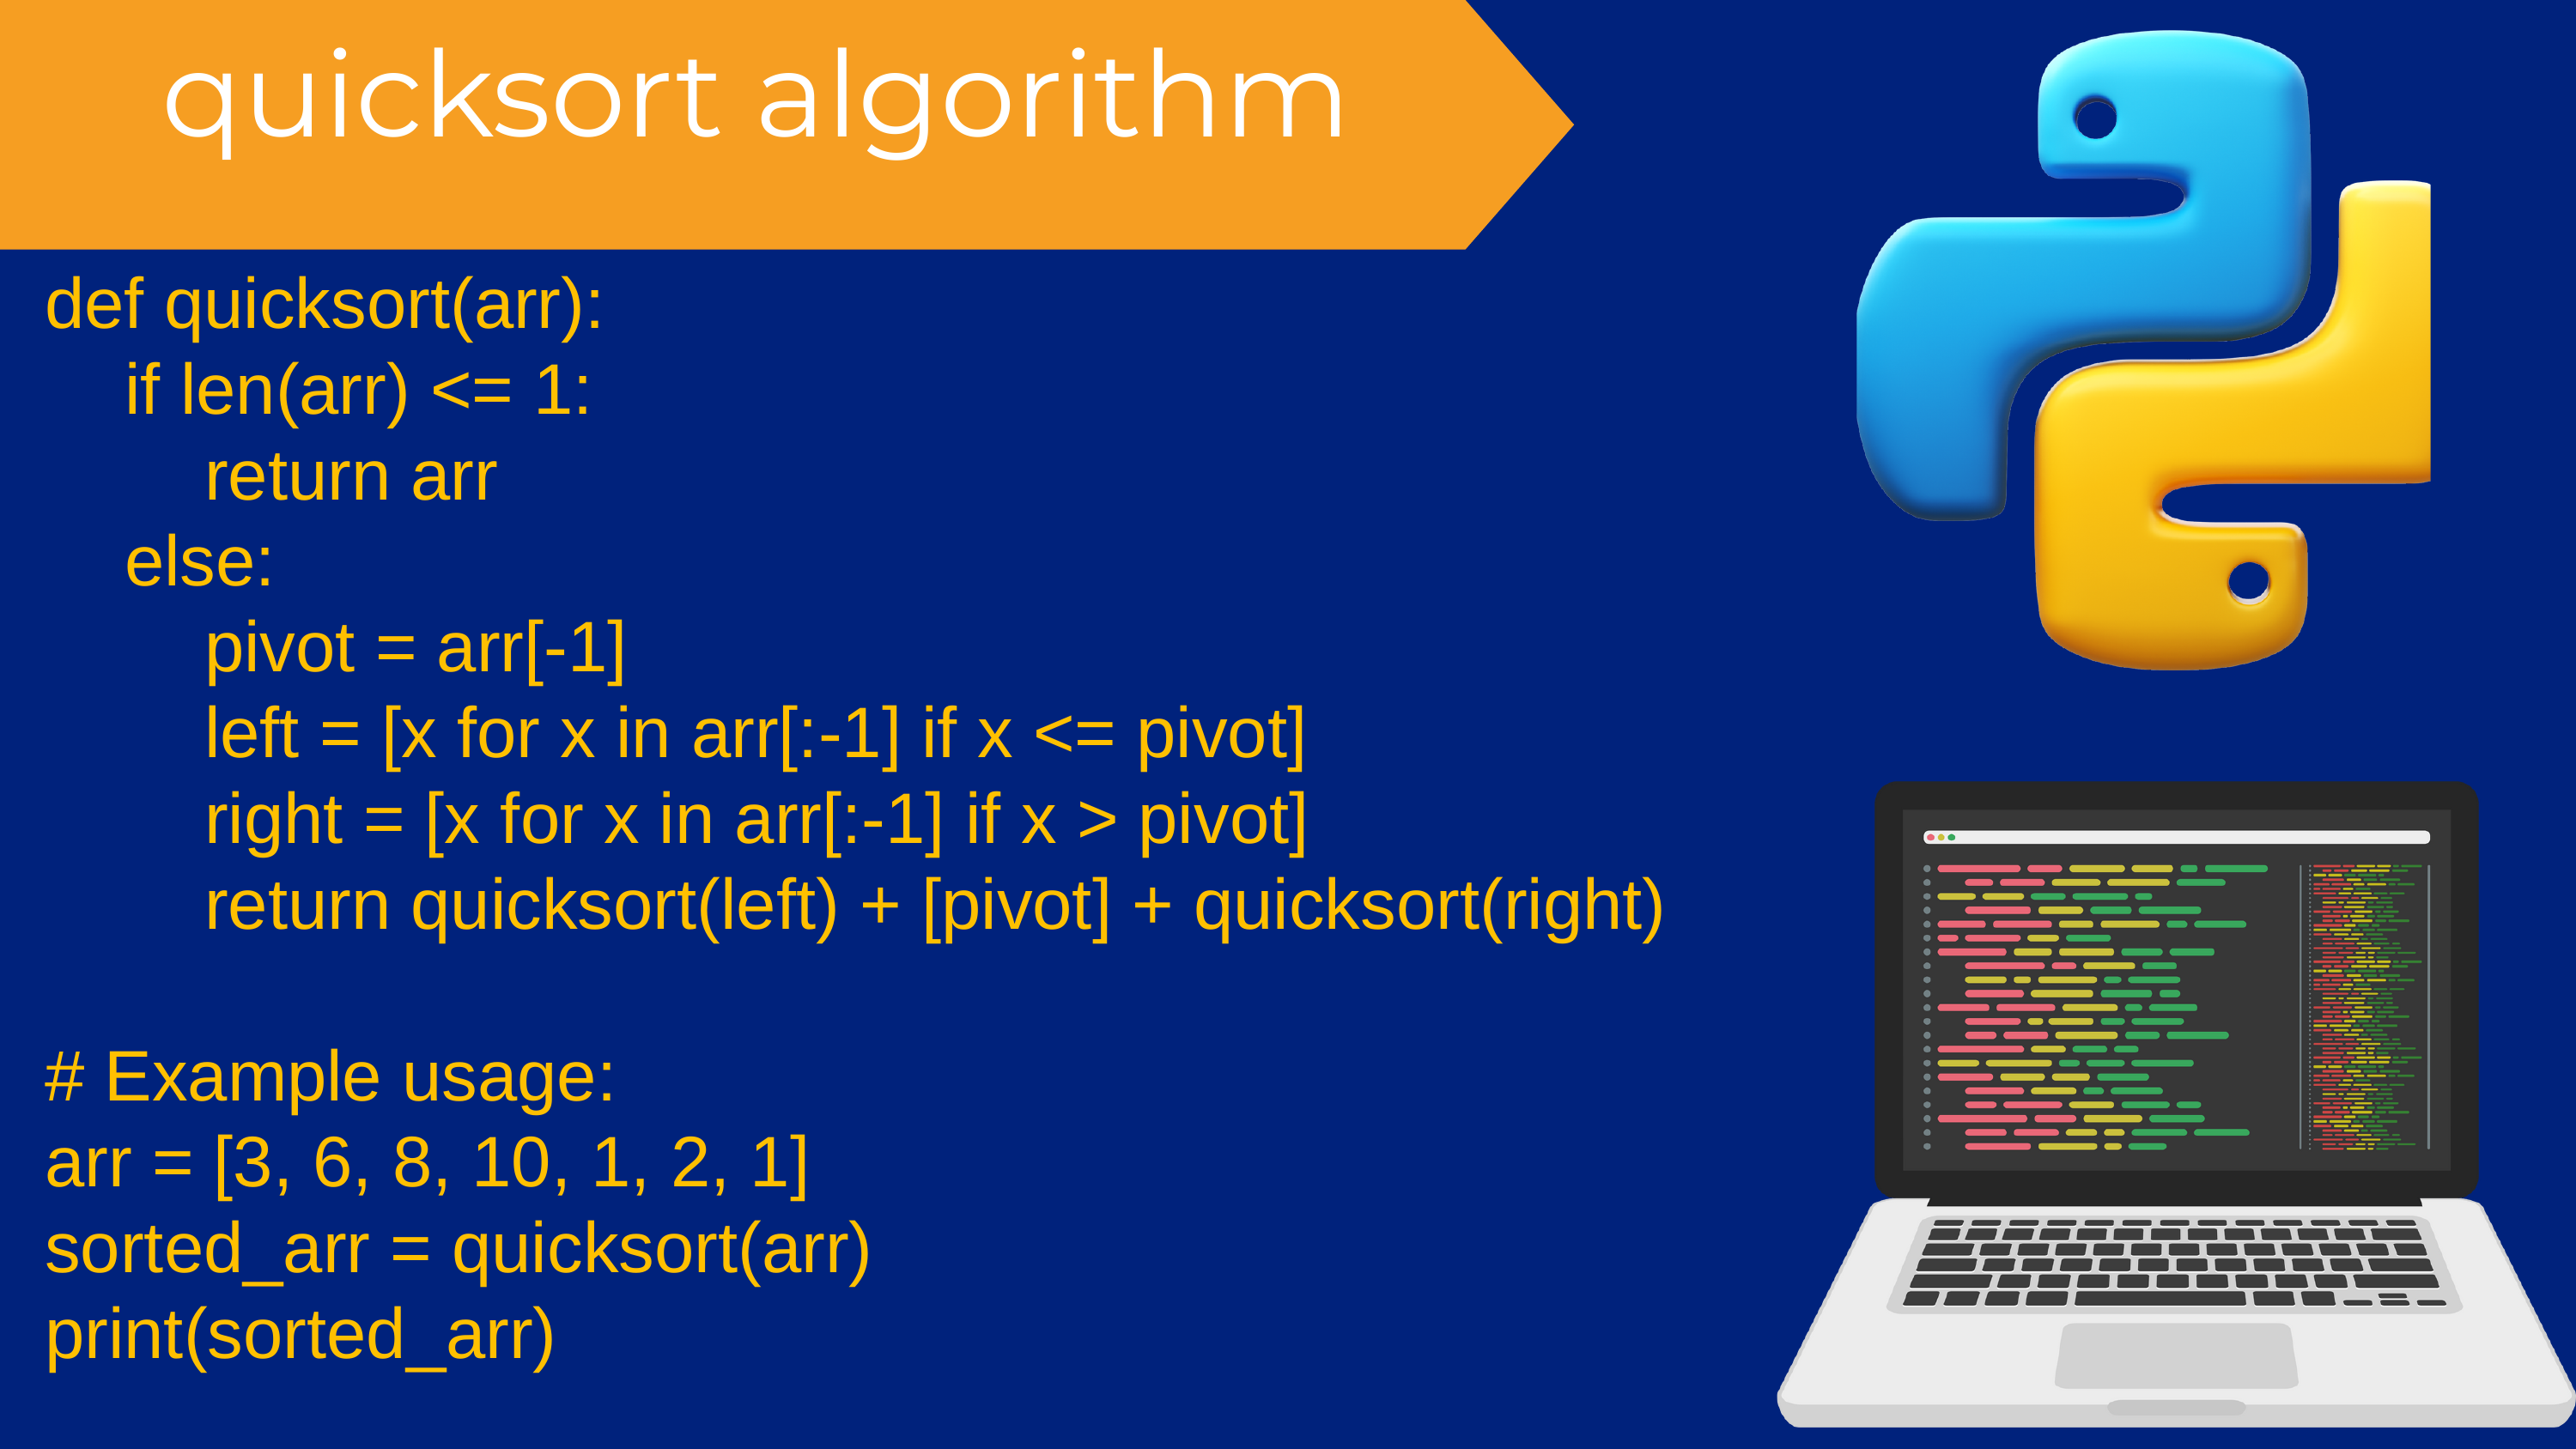

quicksort algorithm

def quicksort(arr):
    if len(arr) <= 1:
        return arr
    else:
        pivot = arr[-1]
        left = [x for x in arr[:-1] if x <= pivot]
        right = [x for x in arr[:-1] if x > pivot]
        return quicksort(left) + [pivot] + quicksort(right)

# Example usage:
arr = [3, 6, 8, 10, 1, 2, 1]
sorted_arr = quicksort(arr)
print(sorted_arr)